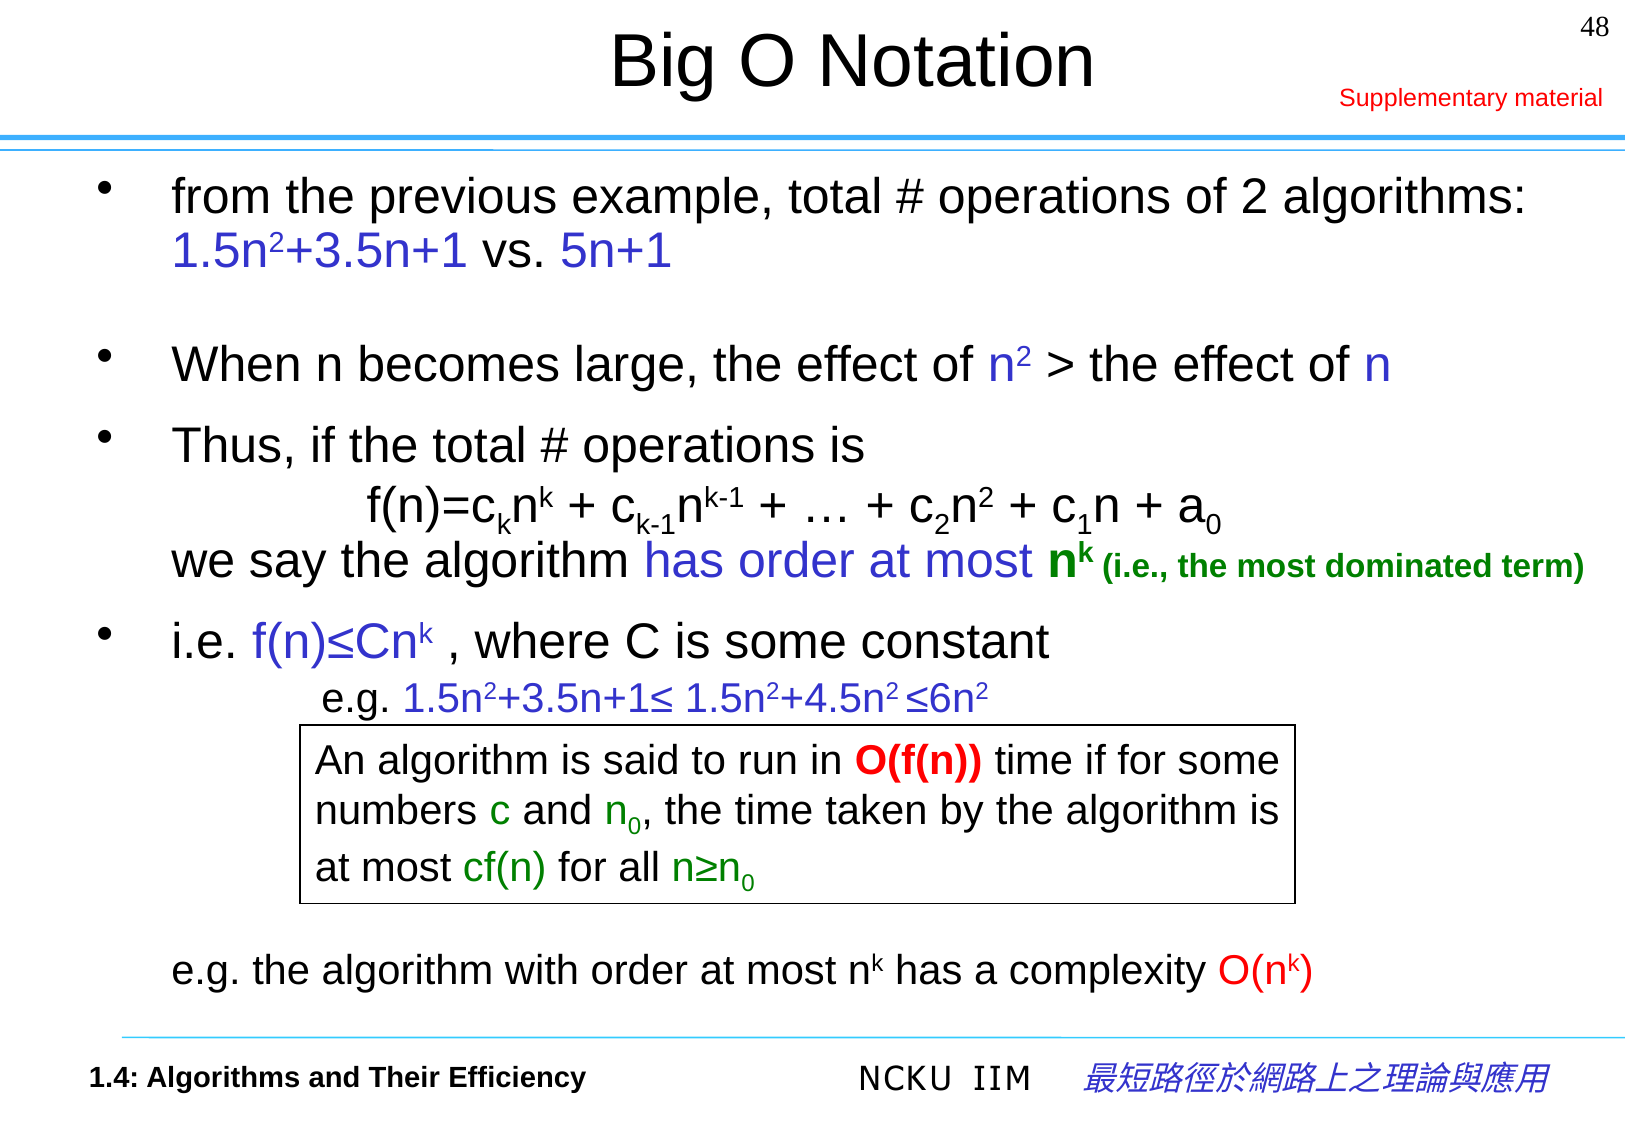

# Big O Notation
48
Supplementary material
from the previous example, total # operations of 2 algorithms: 1.5n2+3.5n+1 vs. 5n+1
When n becomes large, the effect of n2 > the effect of n
Thus, if the total # operations is
              f(n)=cknk + ck-1nk-1 + … + c2n2 + c1n + a0
we say the algorithm has order at most nk (i.e., the most dominated term)
i.e. f(n)≤Cnk , where C is some constant
  	e.g. 1.5n2+3.5n+1≤ 1.5n2+4.5n2 ≤6n2

	e.g. the algorithm with order at most nk has a complexity O(nk)

An algorithm is said to run in O(f(n)) time if for some numbers c and n0, the time taken by the algorithm is at most cf(n) for all n≥n0
1.4: Algorithms and Their Efficiency